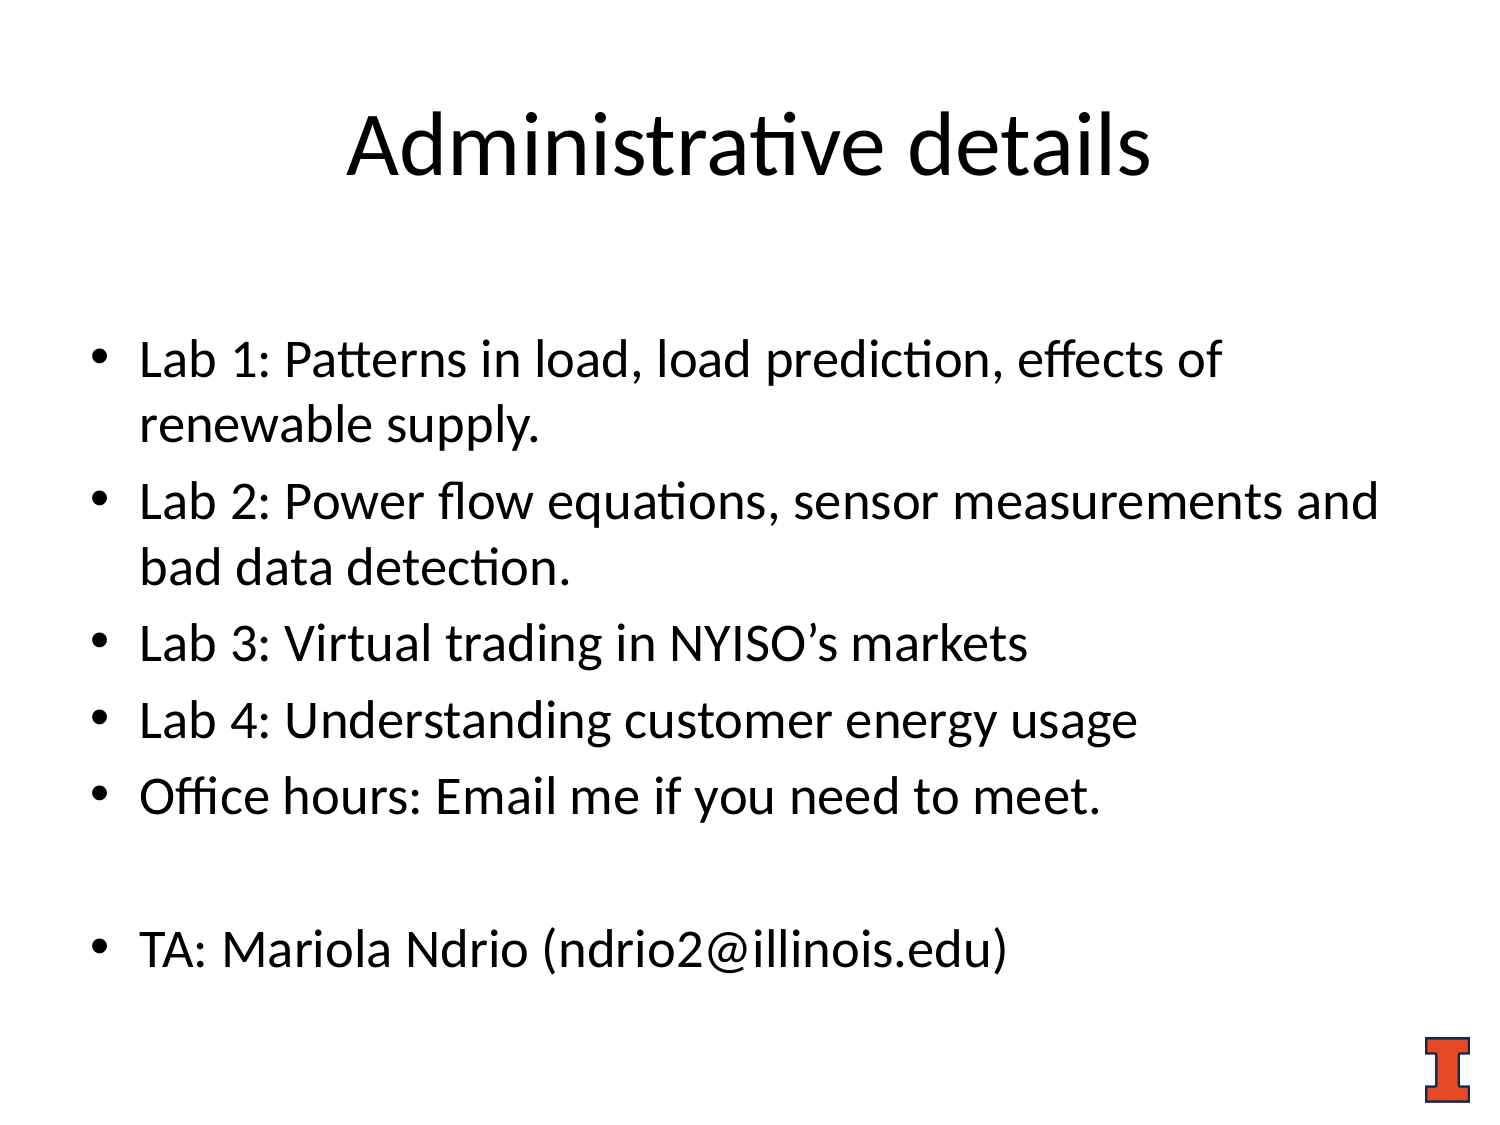

# Administrative details
Lab 1: Patterns in load, load prediction, effects of renewable supply.
Lab 2: Power flow equations, sensor measurements and bad data detection.
Lab 3: Virtual trading in NYISO’s markets
Lab 4: Understanding customer energy usage
Office hours: Email me if you need to meet.

TA: Mariola Ndrio (ndrio2@illinois.edu)